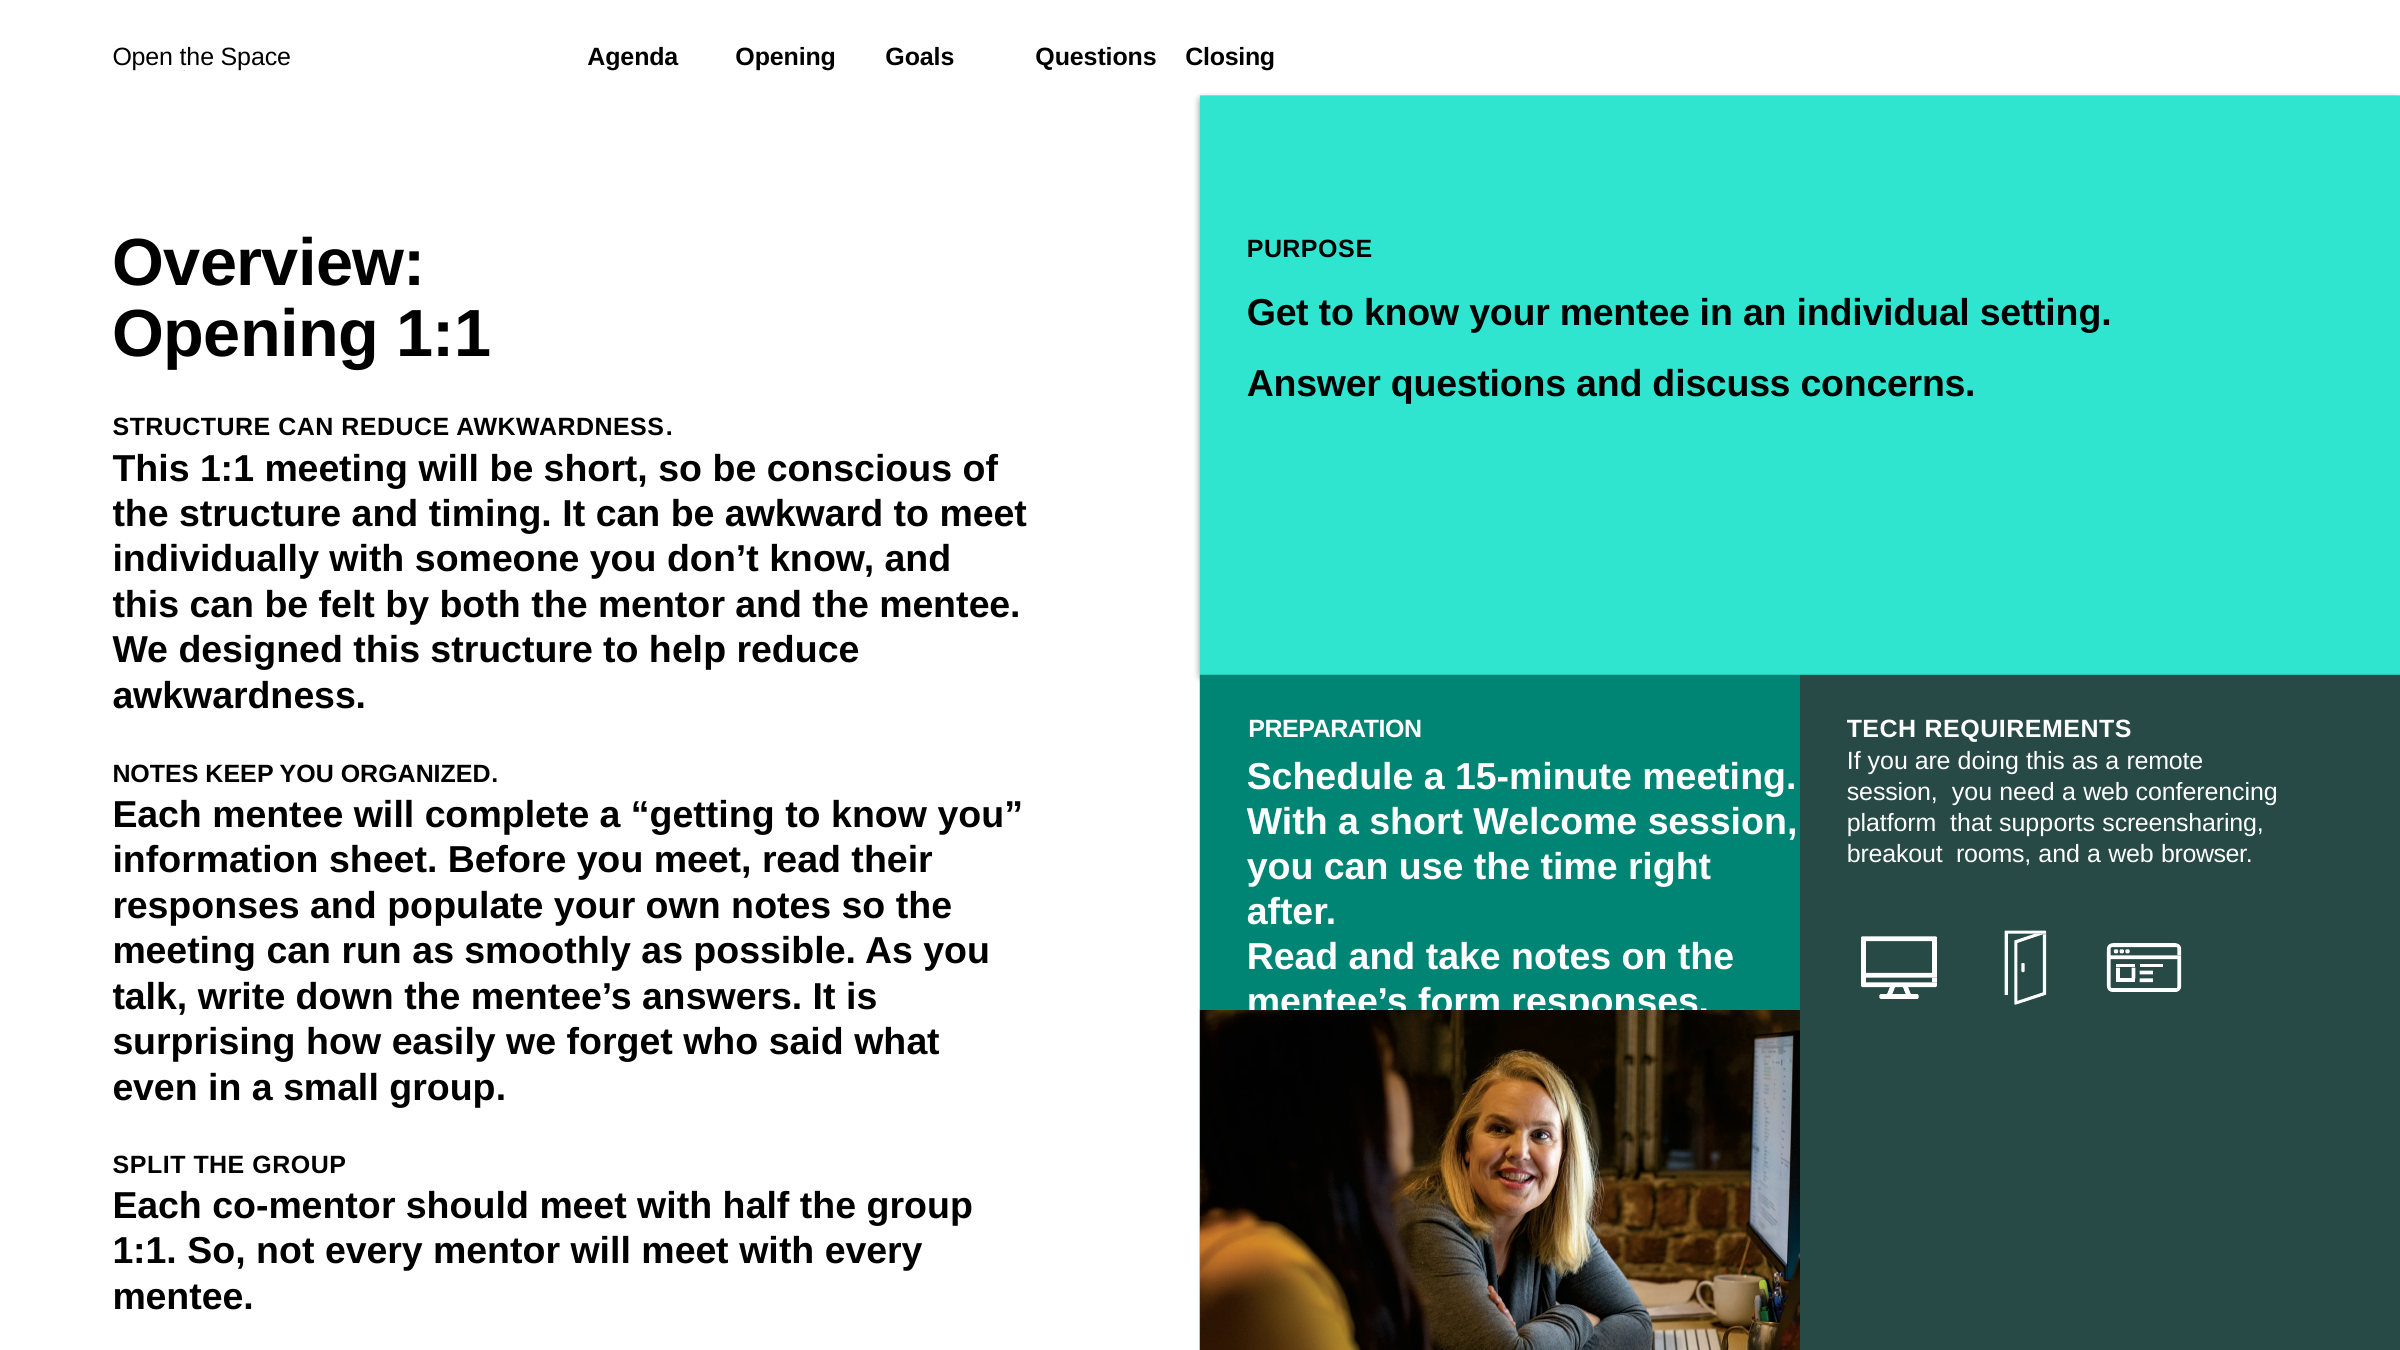

Open the Space
Agenda	Opening	Goals	Questions	Closing

PURPOSE
Get to know your mentee in an individual setting.
Answer questions and discuss concerns.
Overview:
Opening 1:1
STRUCTURE CAN REDUCE AWKWARDNESS.
This 1:1 meeting will be short, so be conscious of the structure and timing. It can be awkward to meet individually with someone you don’t know, and this can be felt by both the mentor and the mentee. We designed this structure to help reduce awkwardness.

NOTES KEEP YOU ORGANIZED.
Each mentee will complete a “getting to know you” information sheet. Before you meet, read their responses and populate your own notes so the meeting can run as smoothly as possible. As you talk, write down the mentee’s answers. It is surprising how easily we forget who said what even in a small group.
SPLIT THE GROUP
Each co-mentor should meet with half the group 1:1. So, not every mentor will meet with every mentee.

PREPARATION
Schedule a 15-minute meeting. With a short Welcome session, you can use the time right after.
Read and take notes on the mentee’s form responses.
TECH REQUIREMENTS
If you are doing this as a remote session,  you need a web conferencing platform  that supports screensharing, breakout  rooms, and a web browser.

30